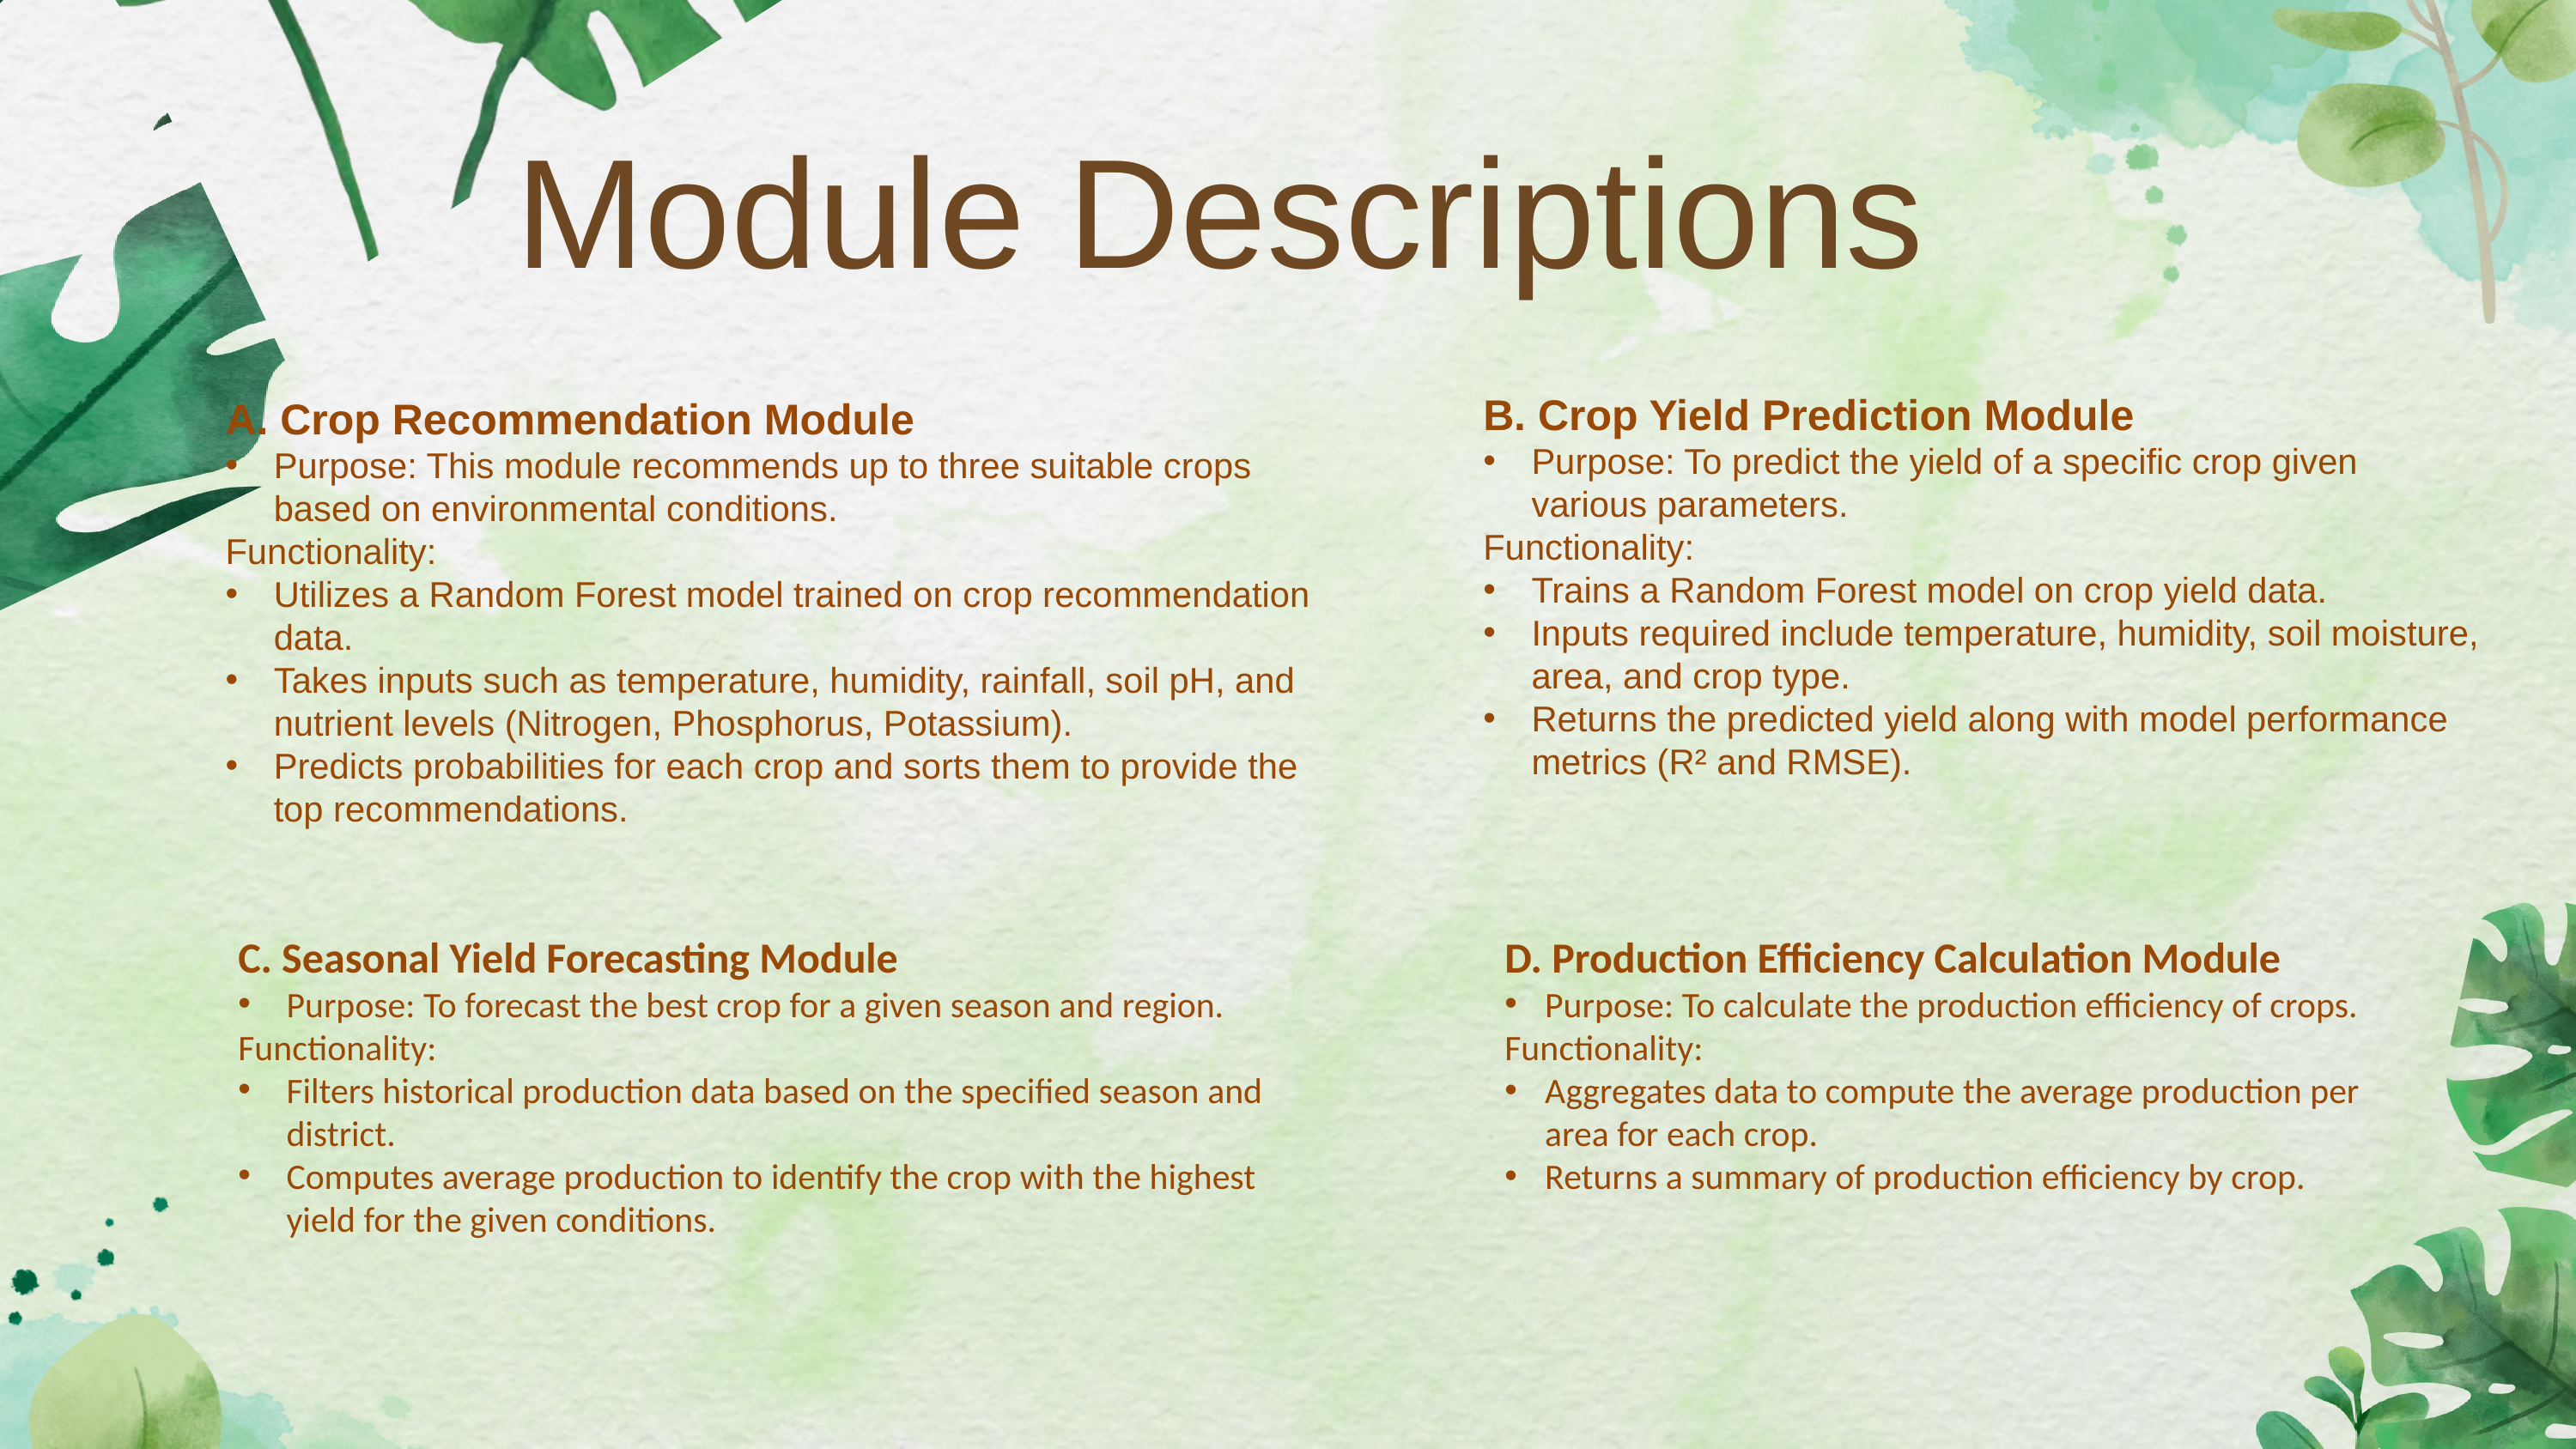

Module Descriptions

B. Crop Yield Prediction Module
Purpose: To predict the yield of a specific crop given various parameters.
Functionality:
Trains a Random Forest model on crop yield data.
Inputs required include temperature, humidity, soil moisture, area, and crop type.
Returns the predicted yield along with model performance metrics (R² and RMSE).
A. Crop Recommendation Module
Purpose: This module recommends up to three suitable crops based on environmental conditions.
Functionality:
Utilizes a Random Forest model trained on crop recommendation data.
Takes inputs such as temperature, humidity, rainfall, soil pH, and nutrient levels (Nitrogen, Phosphorus, Potassium).
Predicts probabilities for each crop and sorts them to provide the top recommendations.

C. Seasonal Yield Forecasting Module
Purpose: To forecast the best crop for a given season and region.
Functionality:
Filters historical production data based on the specified season and district.
Computes average production to identify the crop with the highest yield for the given conditions.
D. Production Efficiency Calculation Module
Purpose: To calculate the production efficiency of crops.
Functionality:
Aggregates data to compute the average production per area for each crop.
Returns a summary of production efficiency by crop.